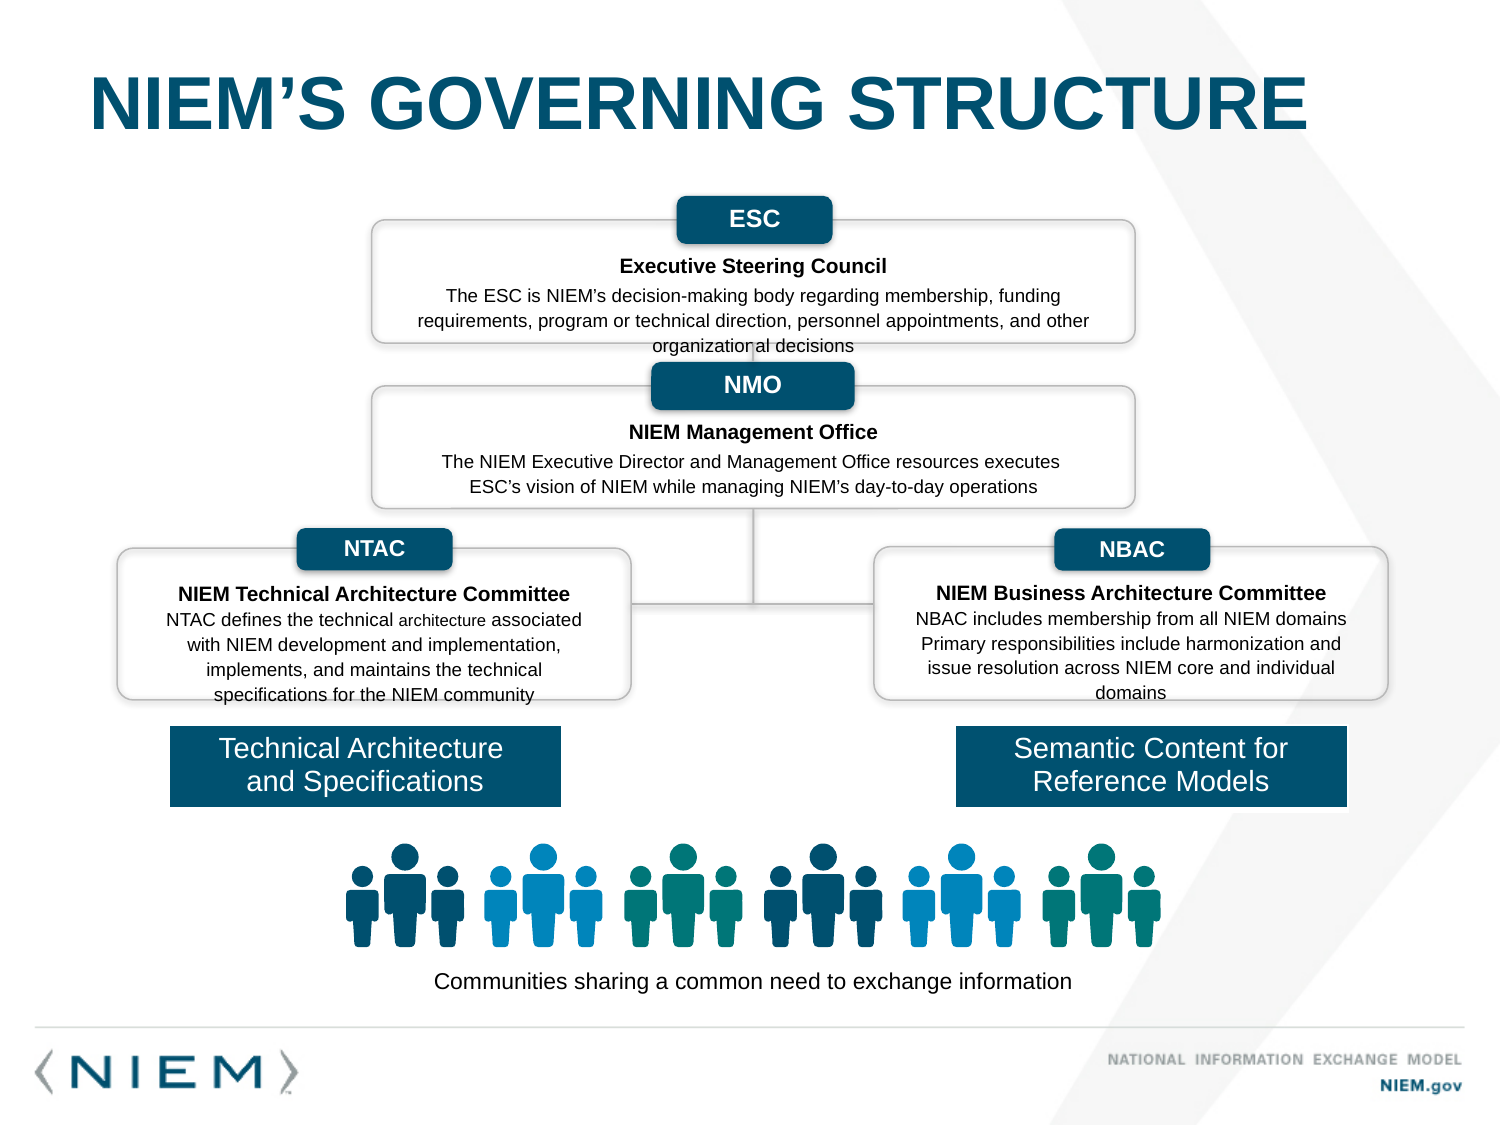

# NIEM’s Governing STRUCTURE
ESC

Executive Steering Council
The ESC is NIEM’s decision-making body regarding membership, funding requirements, program or technical direction, personnel appointments, and other organizational decisions
NMO

NIEM Management Office
The NIEM Executive Director and Management Office resources executes
ESC’s vision of NIEM while managing NIEM’s day-to-day operations
NTAC

NIEM Technical Architecture Committee
NTAC defines the technical architecture associated with NIEM development and implementation, implements, and maintains the technical specifications for the NIEM community

NBAC

NIEM Business Architecture Committee
NBAC includes membership from all NIEM domains
Primary responsibilities include harmonization and issue resolution across NIEM core and individual domains
| Technical Architecture and Specifications |  | Semantic Content for Reference Models |
| --- | --- | --- |

Communities sharing a common need to exchange information